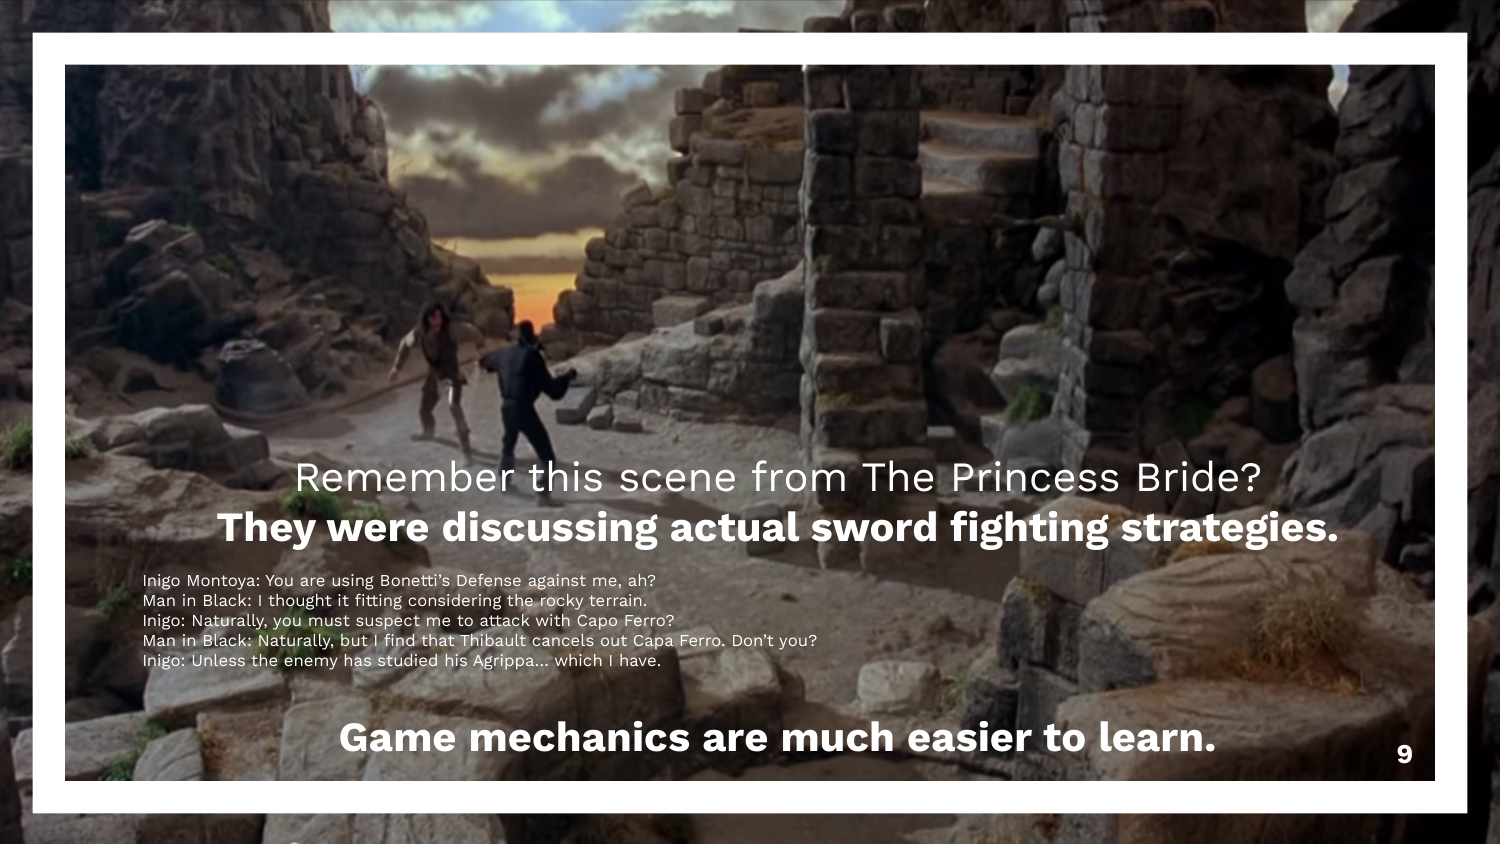

Remember this scene from The Princess Bride?
They were discussing actual sword fighting strategies.

Inigo Montoya: You are using Bonetti’s Defense against me, ah?
Man in Black: I thought it fitting considering the rocky terrain.
Inigo: Naturally, you must suspect me to attack with Capo Ferro?
Man in Black: Naturally, but I find that Thibault cancels out Capa Ferro. Don’t you?
Inigo: Unless the enemy has studied his Agrippa… which I have.

Game mechanics are much easier to learn.
9